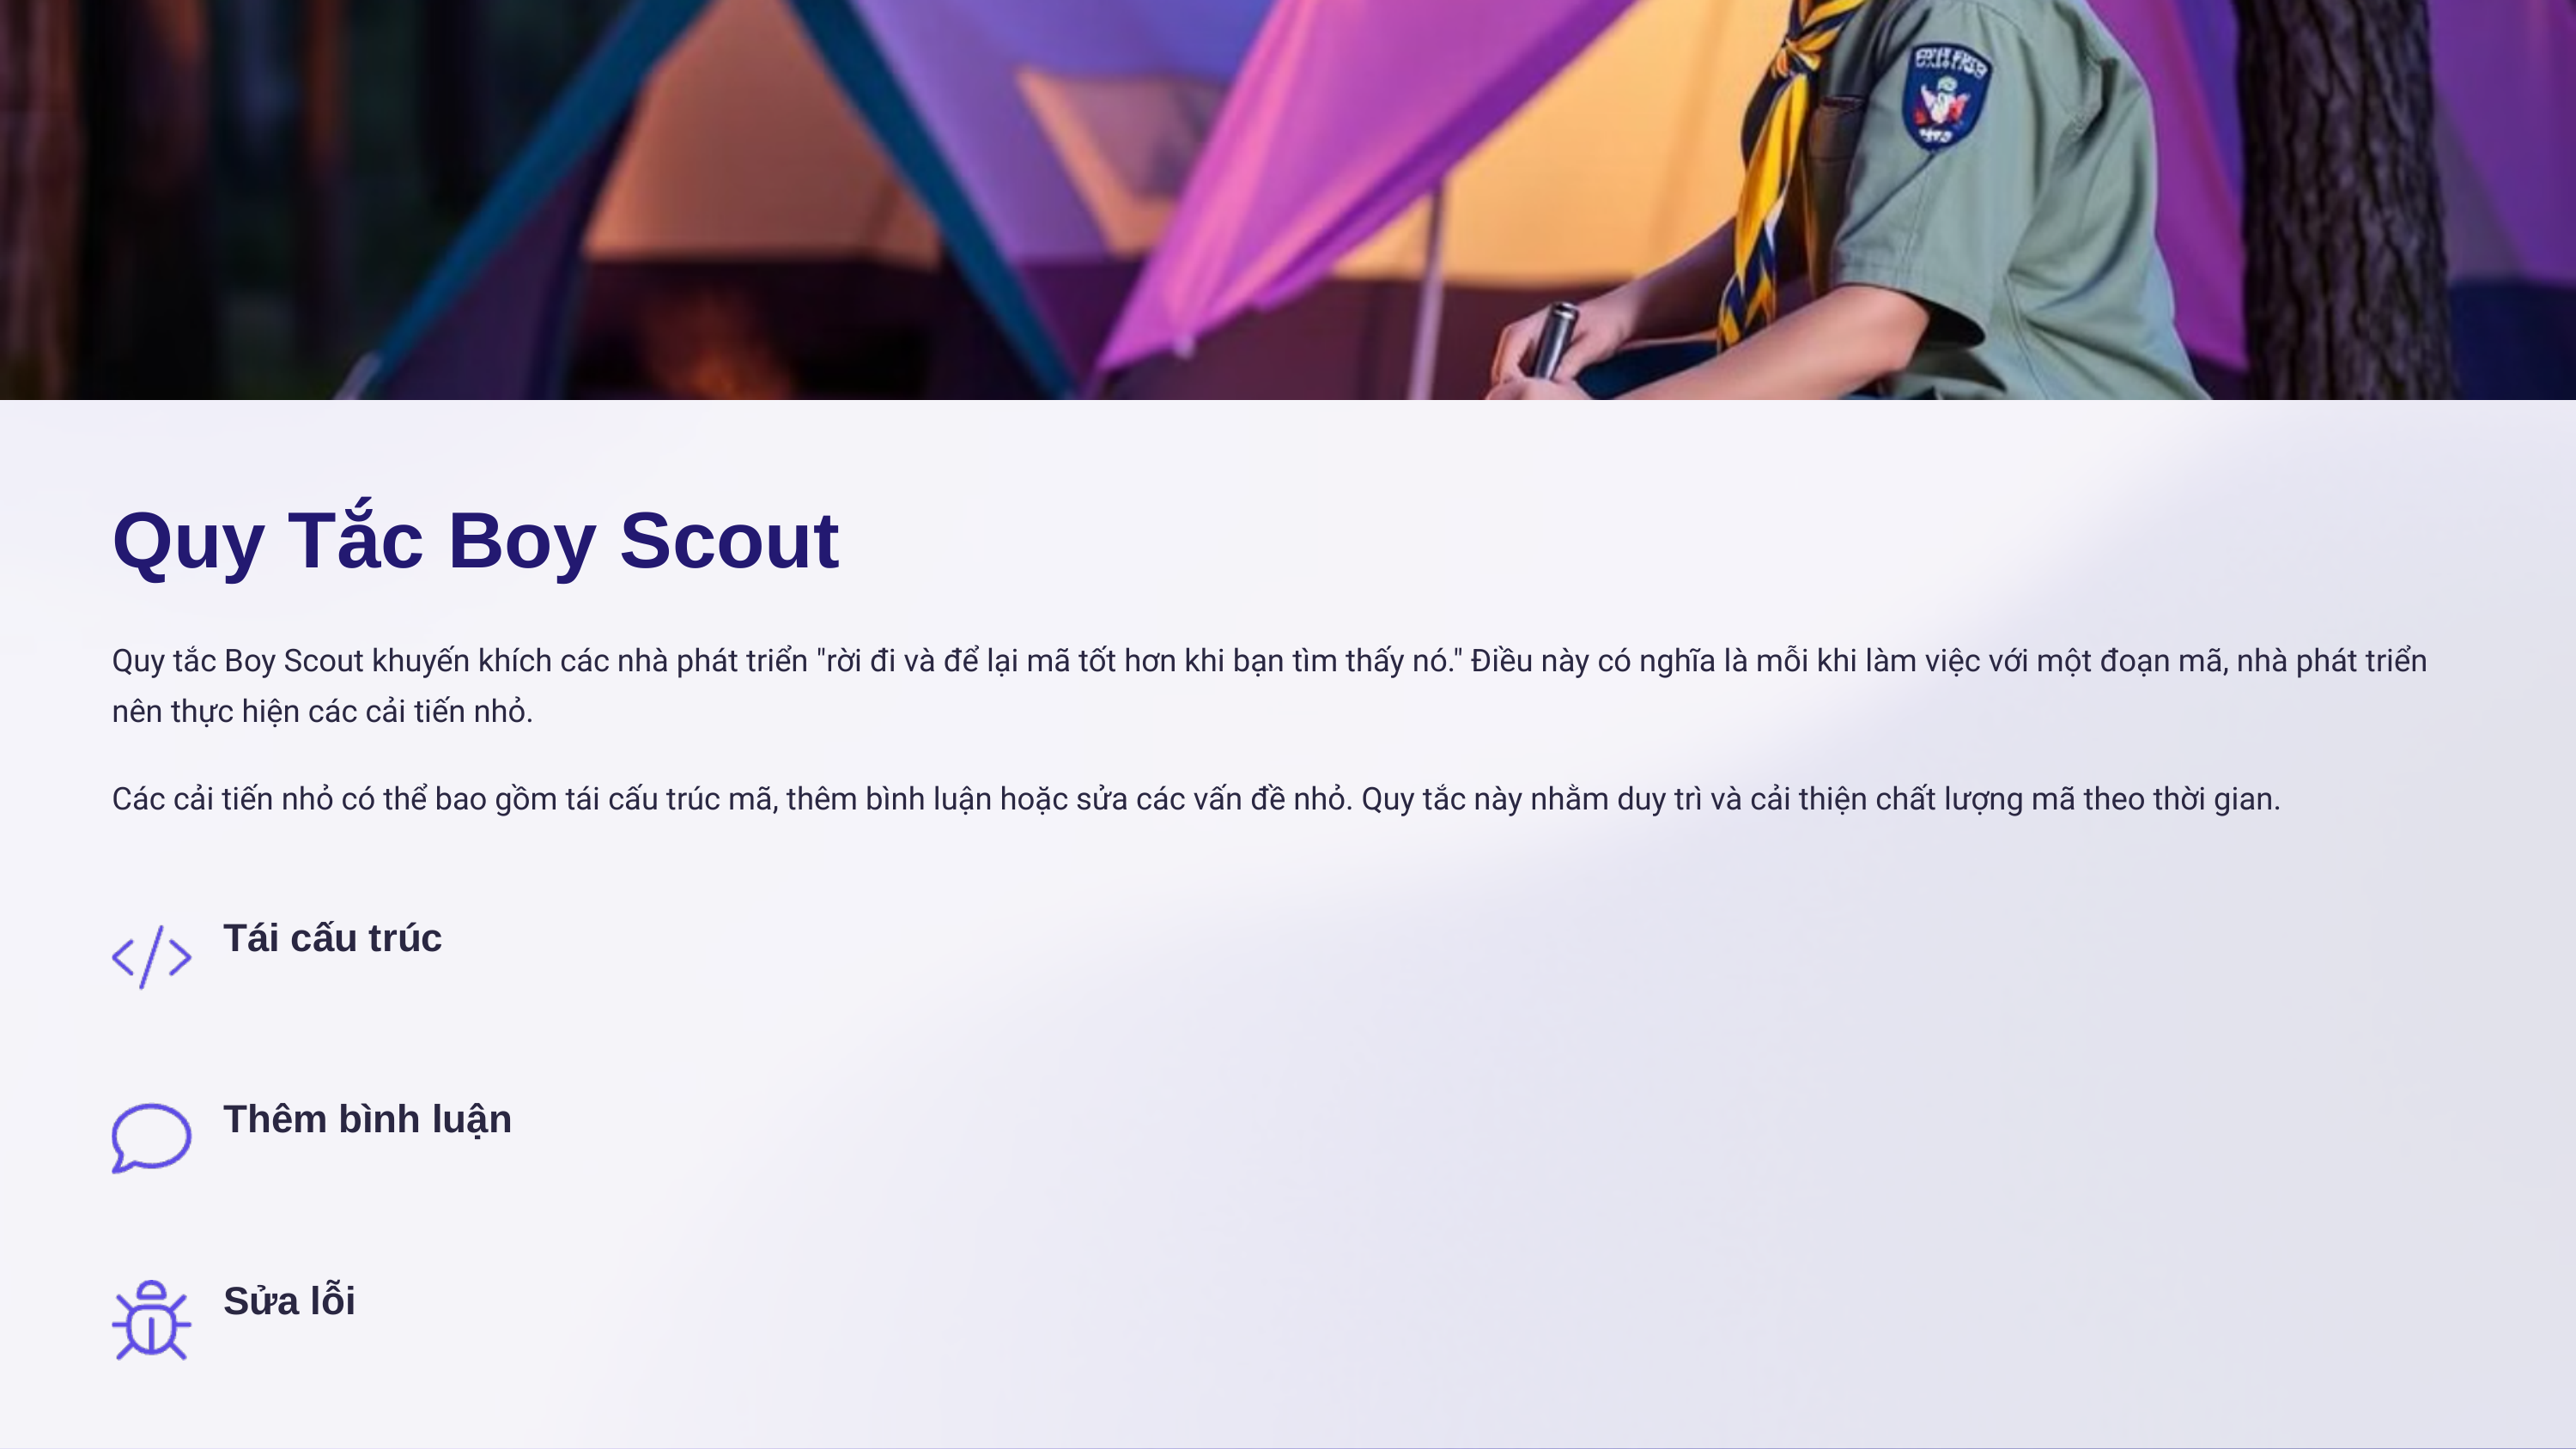

Quy Tắc Boy Scout

Quy tắc Boy Scout khuyến khích các nhà phát triển "rời đi và để lại mã tốt hơn khi bạn tìm thấy nó." Điều này có nghĩa là mỗi khi làm việc với một đoạn mã, nhà phát triển nên thực hiện các cải tiến nhỏ.

Các cải tiến nhỏ có thể bao gồm tái cấu trúc mã, thêm bình luận hoặc sửa các vấn đề nhỏ. Quy tắc này nhằm duy trì và cải thiện chất lượng mã theo thời gian.

Tái cấu trúc

Thêm bình luận

Sửa lỗi